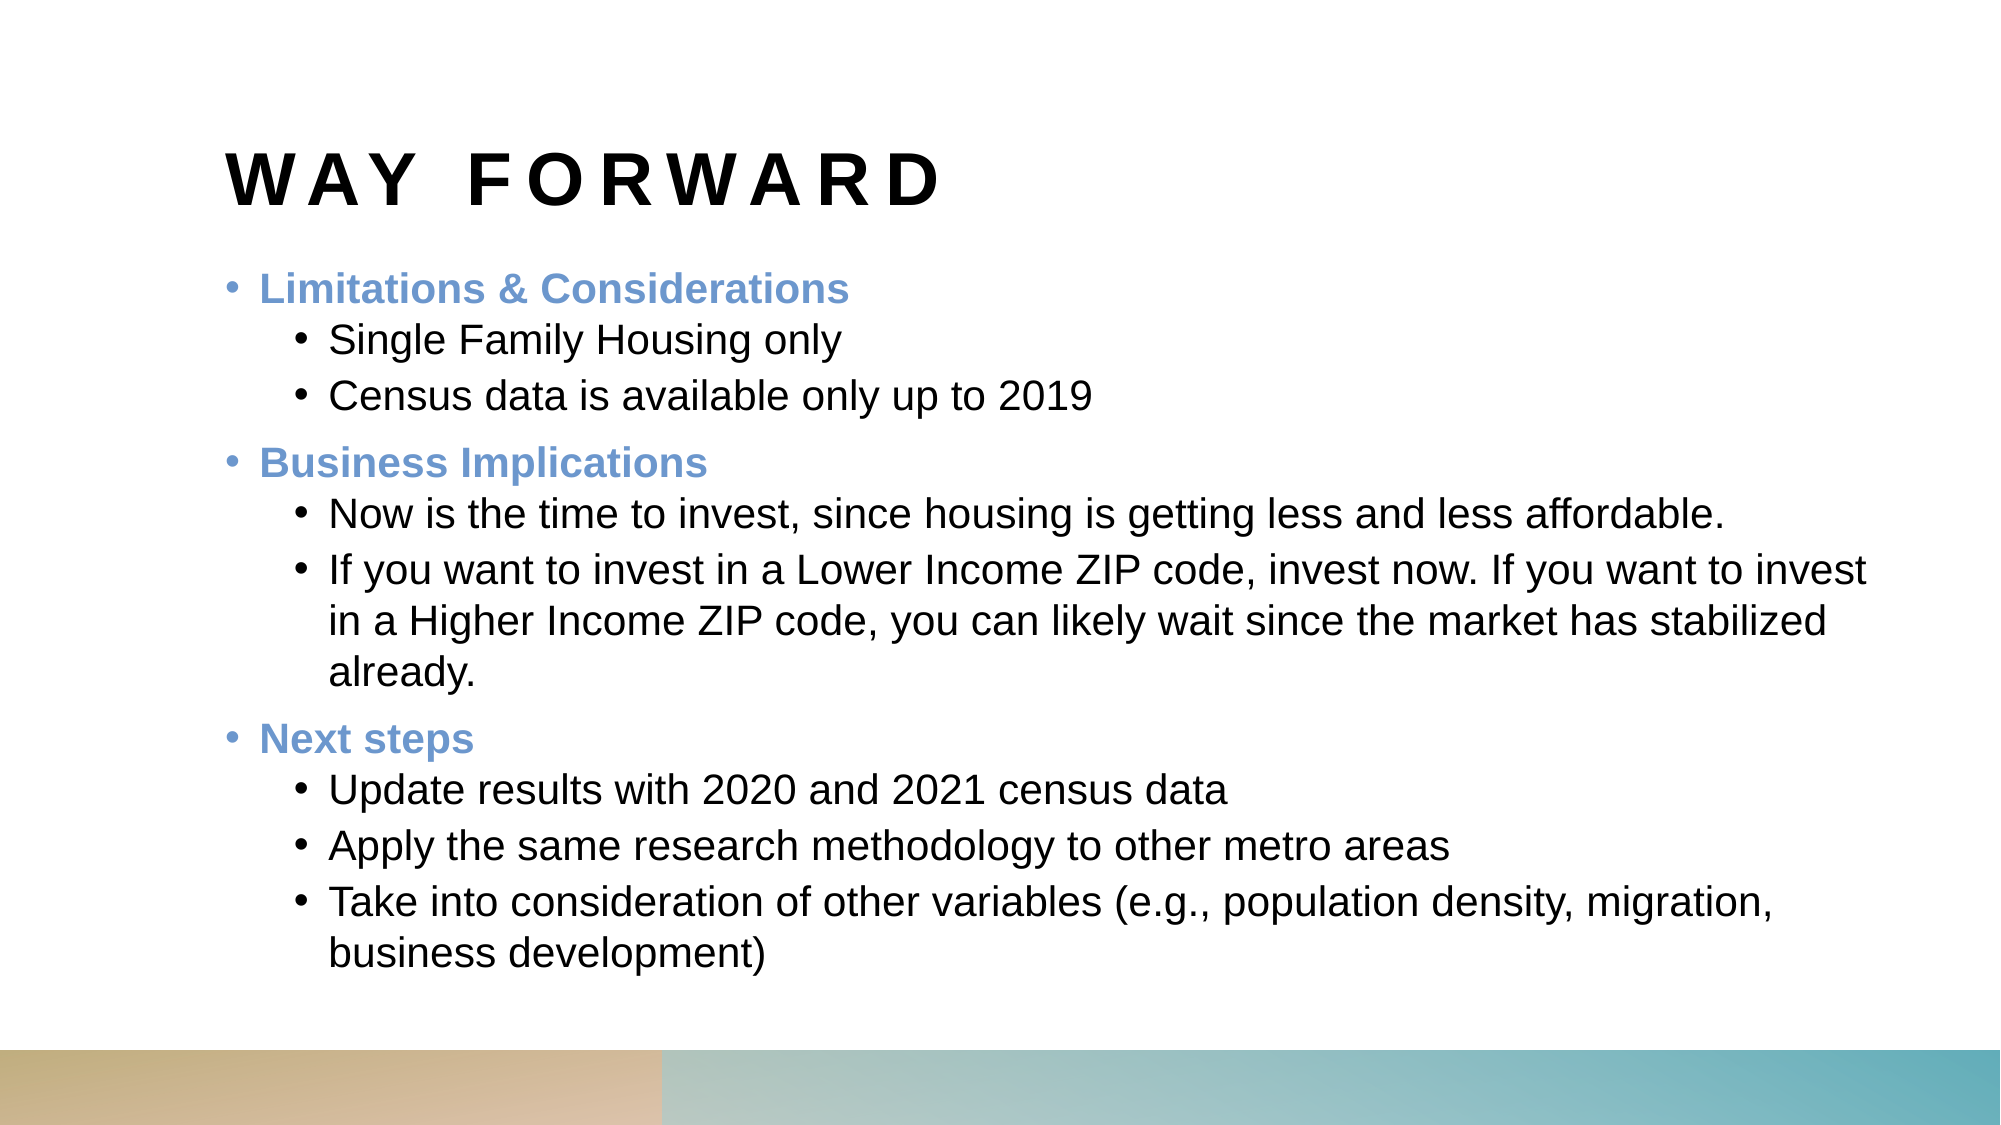

# WAY FORWARD
Limitations & Considerations
Single Family Housing only
Census data is available only up to 2019
Business Implications
Now is the time to invest, since housing is getting less and less affordable.
If you want to invest in a Lower Income ZIP code, invest now. If you want to invest in a Higher Income ZIP code, you can likely wait since the market has stabilized already.
Next steps
Update results with 2020 and 2021 census data
Apply the same research methodology to other metro areas
Take into consideration of other variables (e.g., population density, migration, business development)